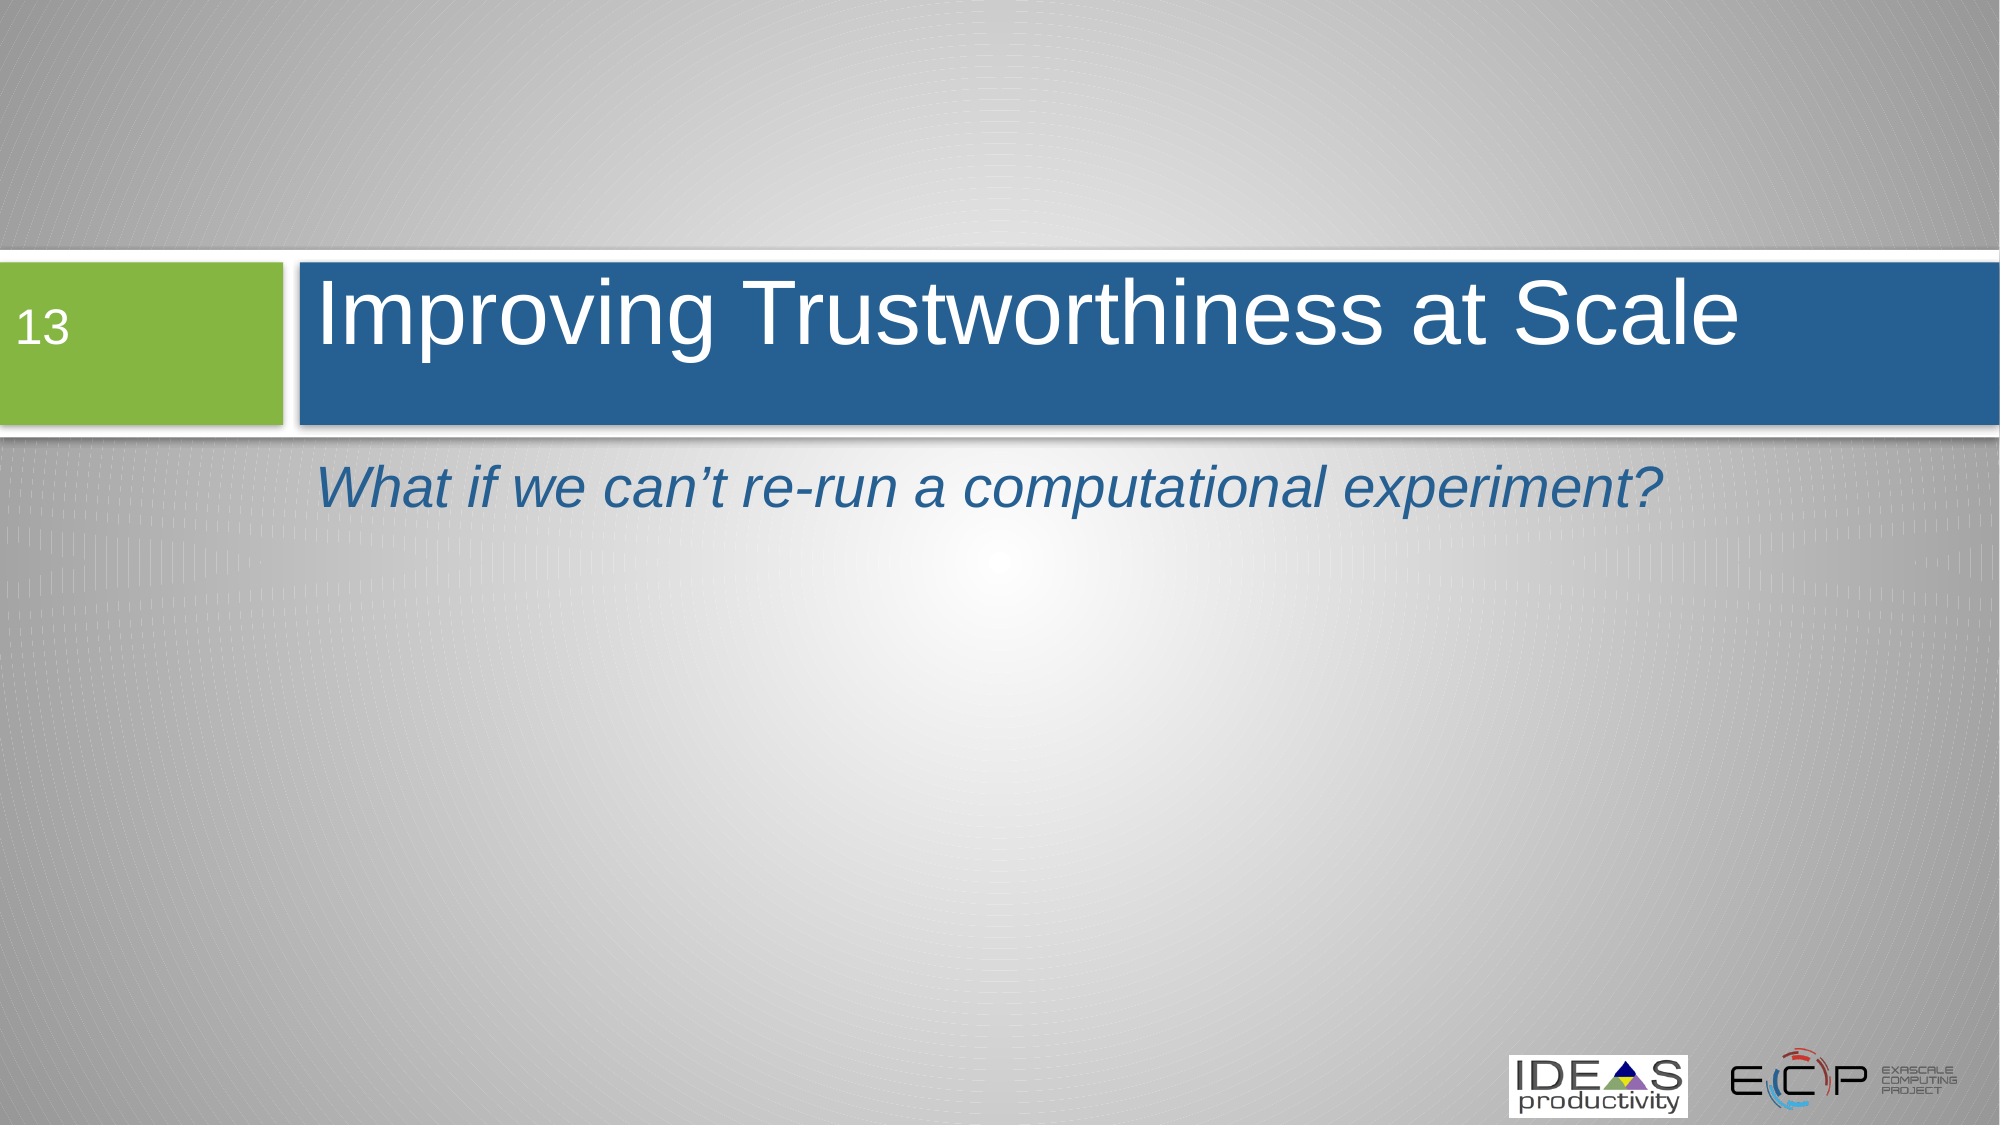

# Improving Trustworthiness at Scale
13
What if we can’t re-run a computational experiment?